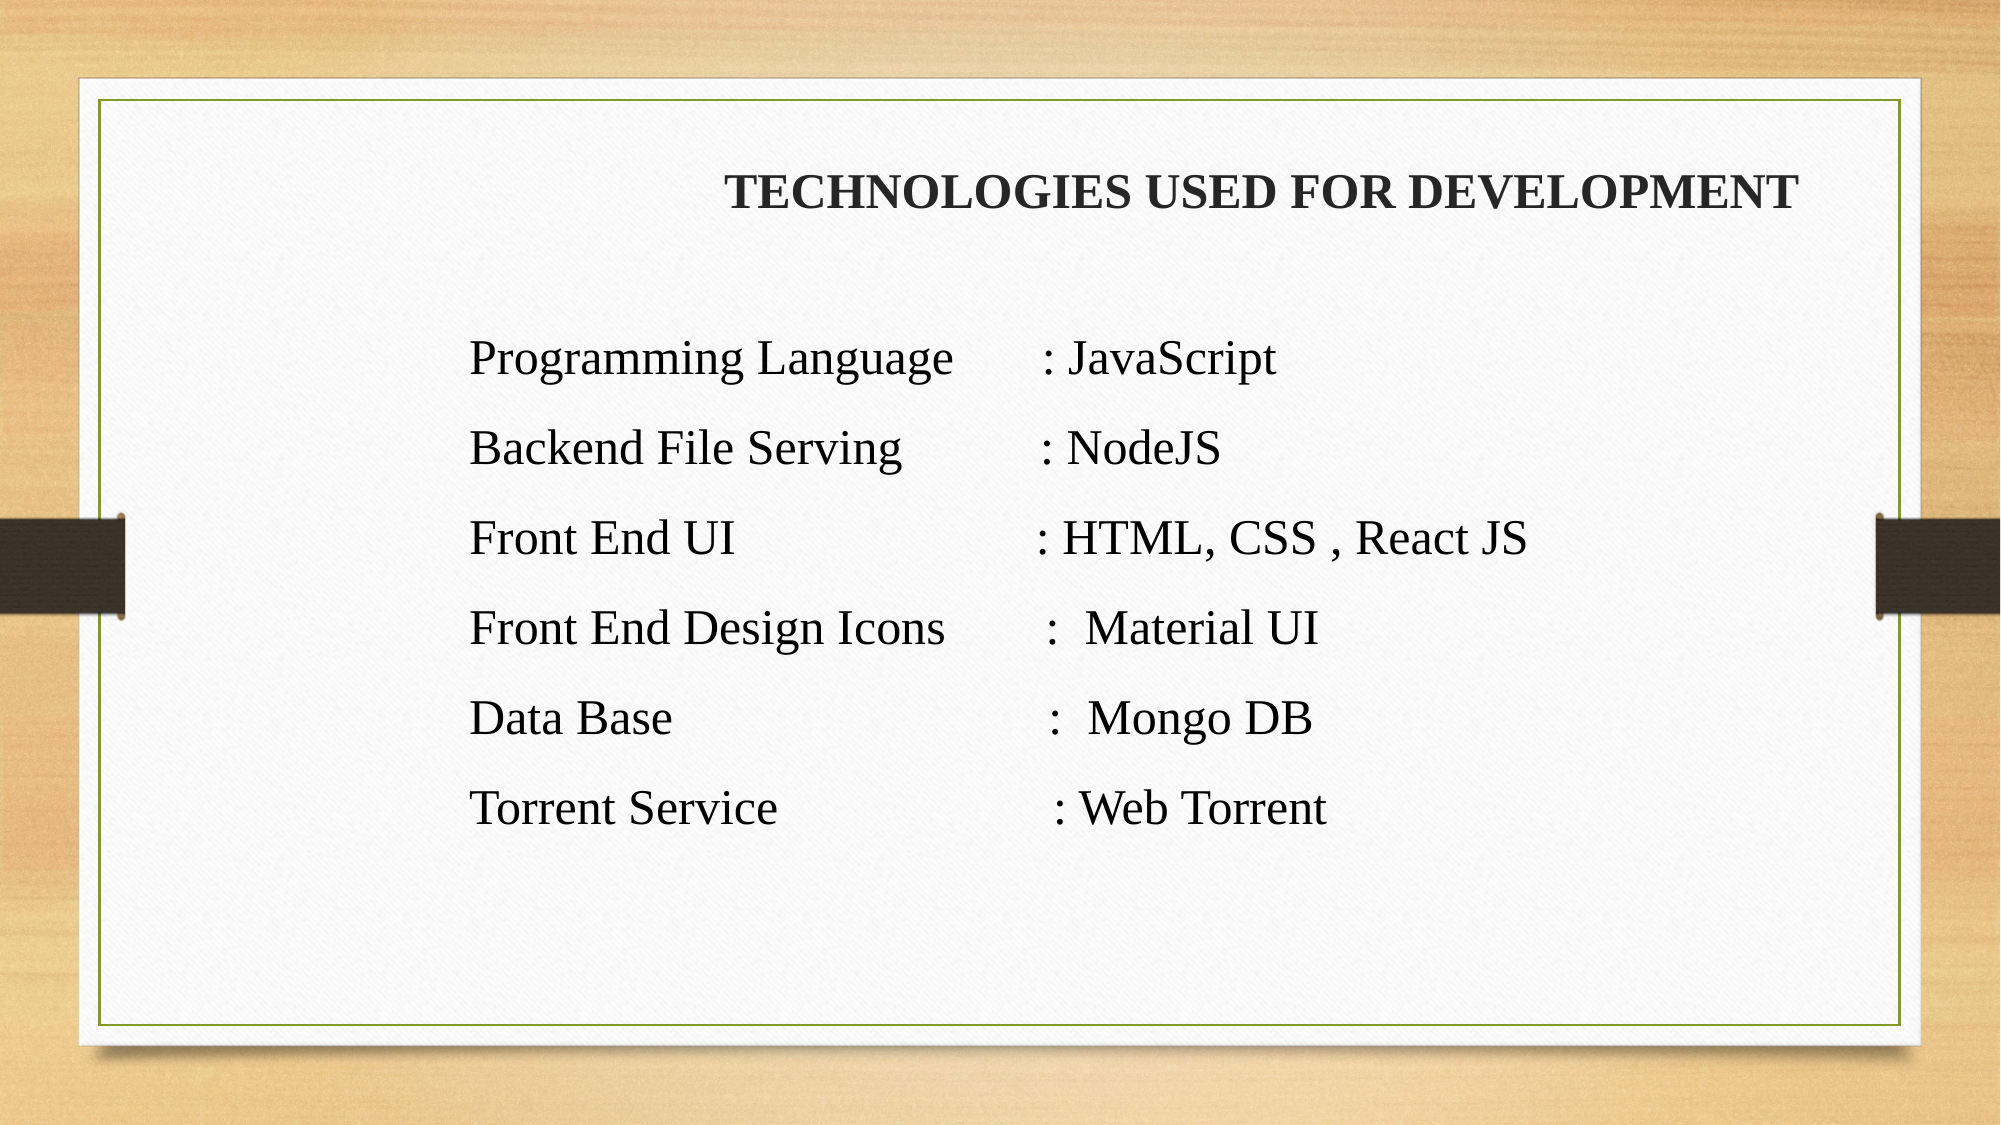

TECHNOLOGIES USED FOR DEVELOPMENT
Programming Language       : JavaScript
Backend File Serving           : NodeJS
Front End UI                        : HTML, CSS , React JS
Front End Design Icons        :  Material UI
Data Base                              :  Mongo DB
Torrent Service                      : Web Torrent